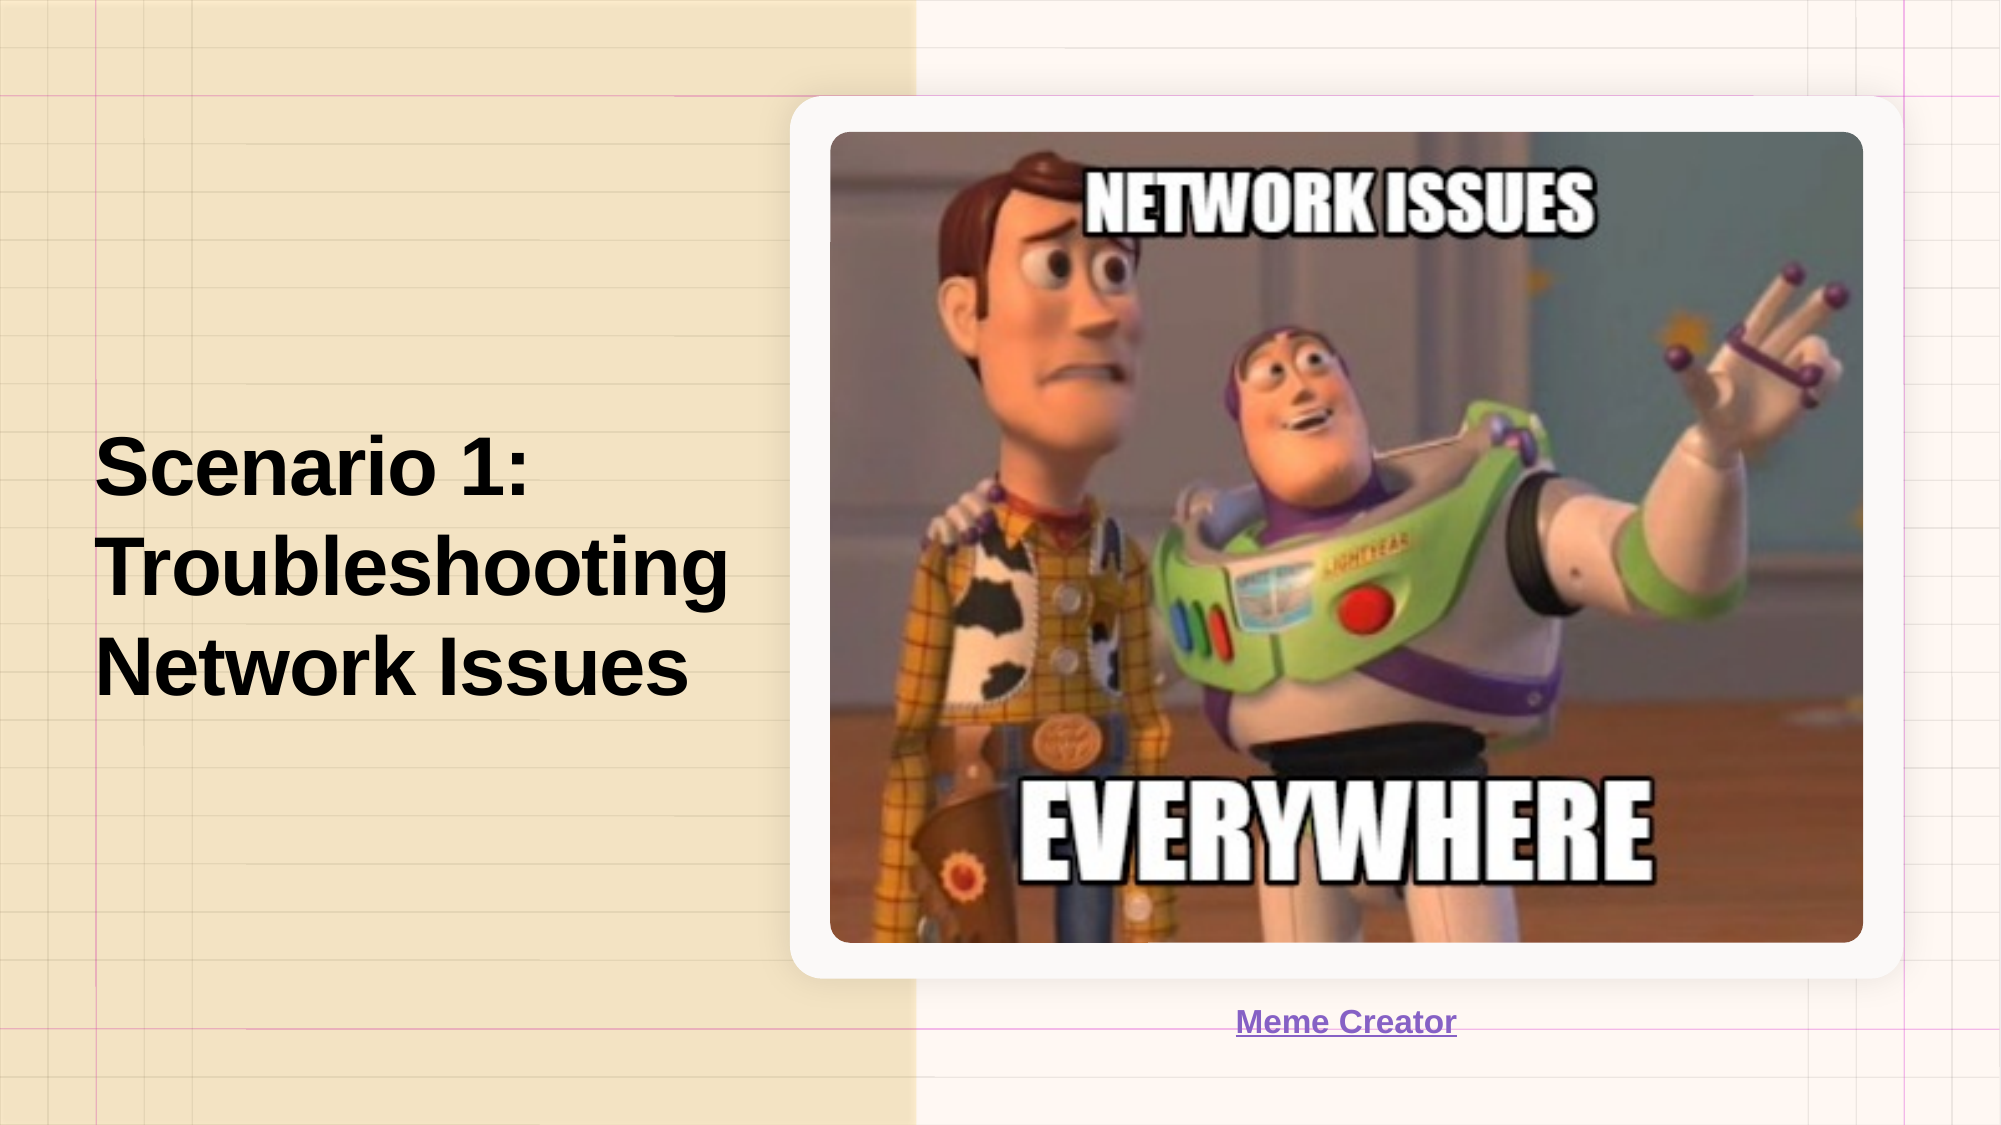

Scenario 1: Troubleshooting Network Issues
Meme Creator